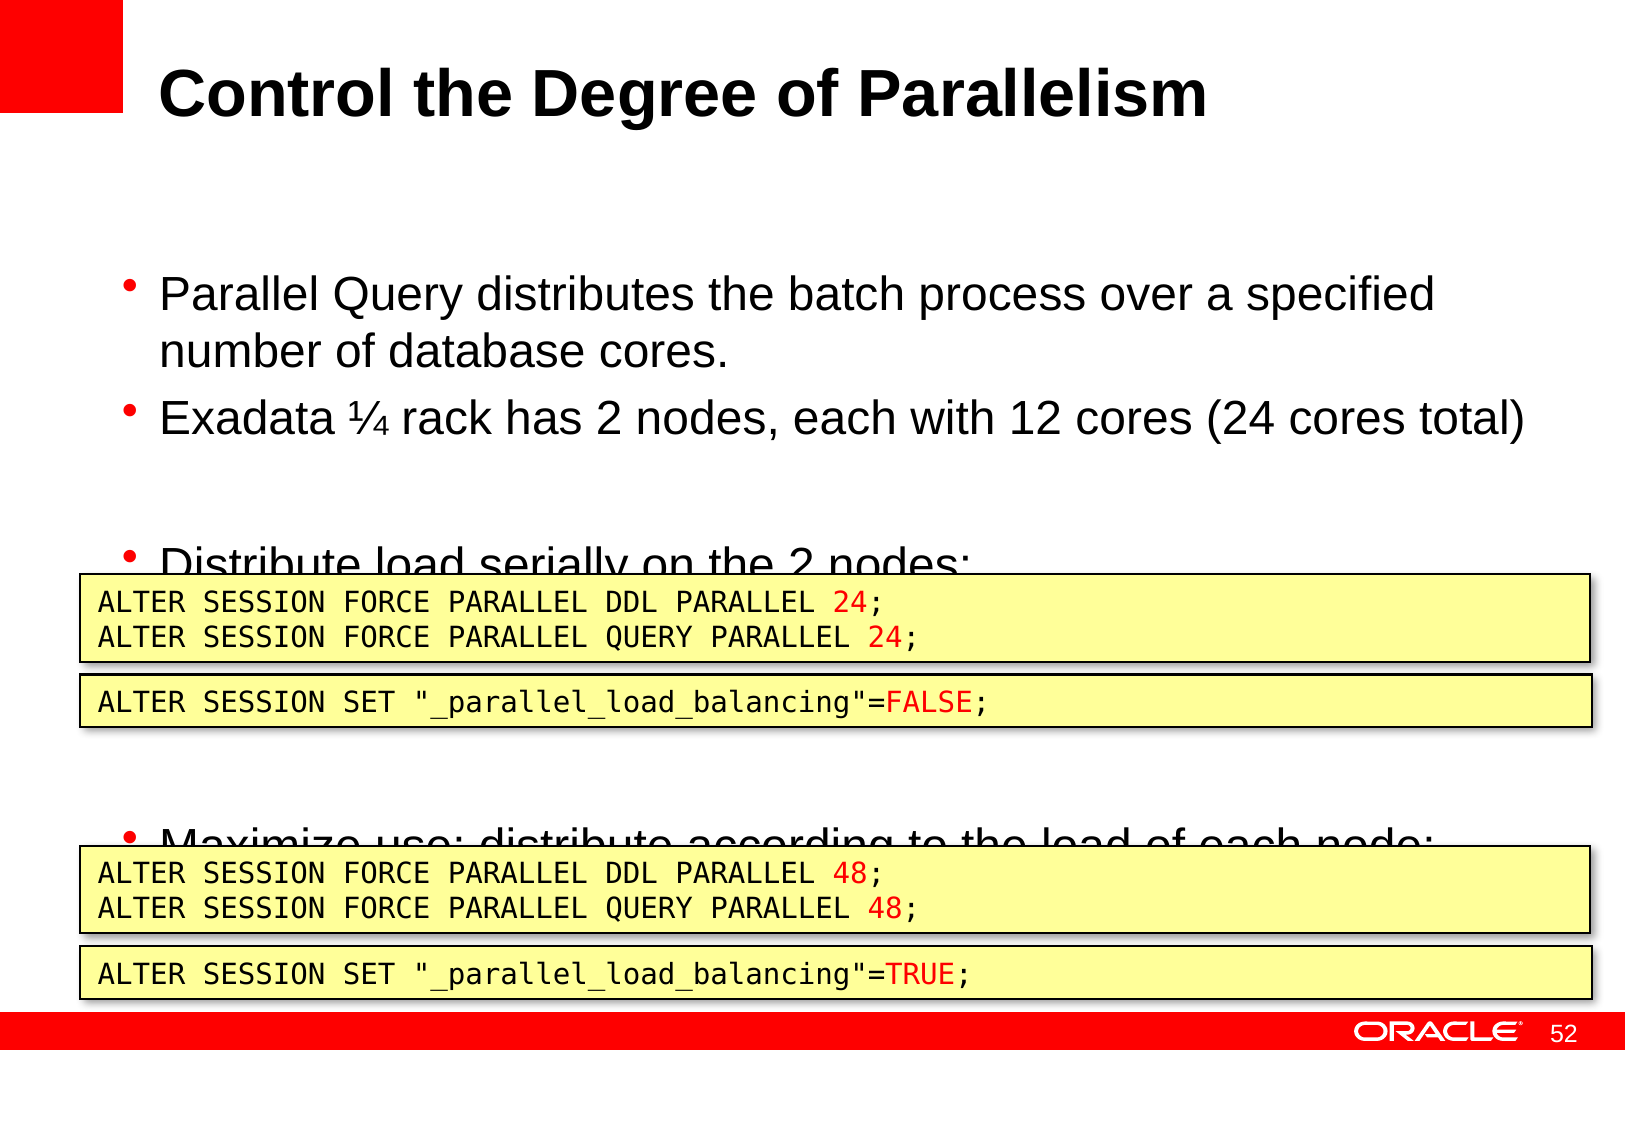

# Control the Degree of Parallelism
Parallel Query distributes the batch process over a specified number of database cores.
Exadata ¼ rack has 2 nodes, each with 12 cores (24 cores total)

Distribute load serially on the 2 nodes:

Maximize use: distribute according to the load of each node:

ALTER SESSION FORCE PARALLEL DDL PARALLEL 24;
ALTER SESSION FORCE PARALLEL QUERY PARALLEL 24;
ALTER SESSION SET "_parallel_load_balancing"=FALSE;
ALTER SESSION FORCE PARALLEL DDL PARALLEL 48;
ALTER SESSION FORCE PARALLEL QUERY PARALLEL 48;
ALTER SESSION SET "_parallel_load_balancing"=TRUE;